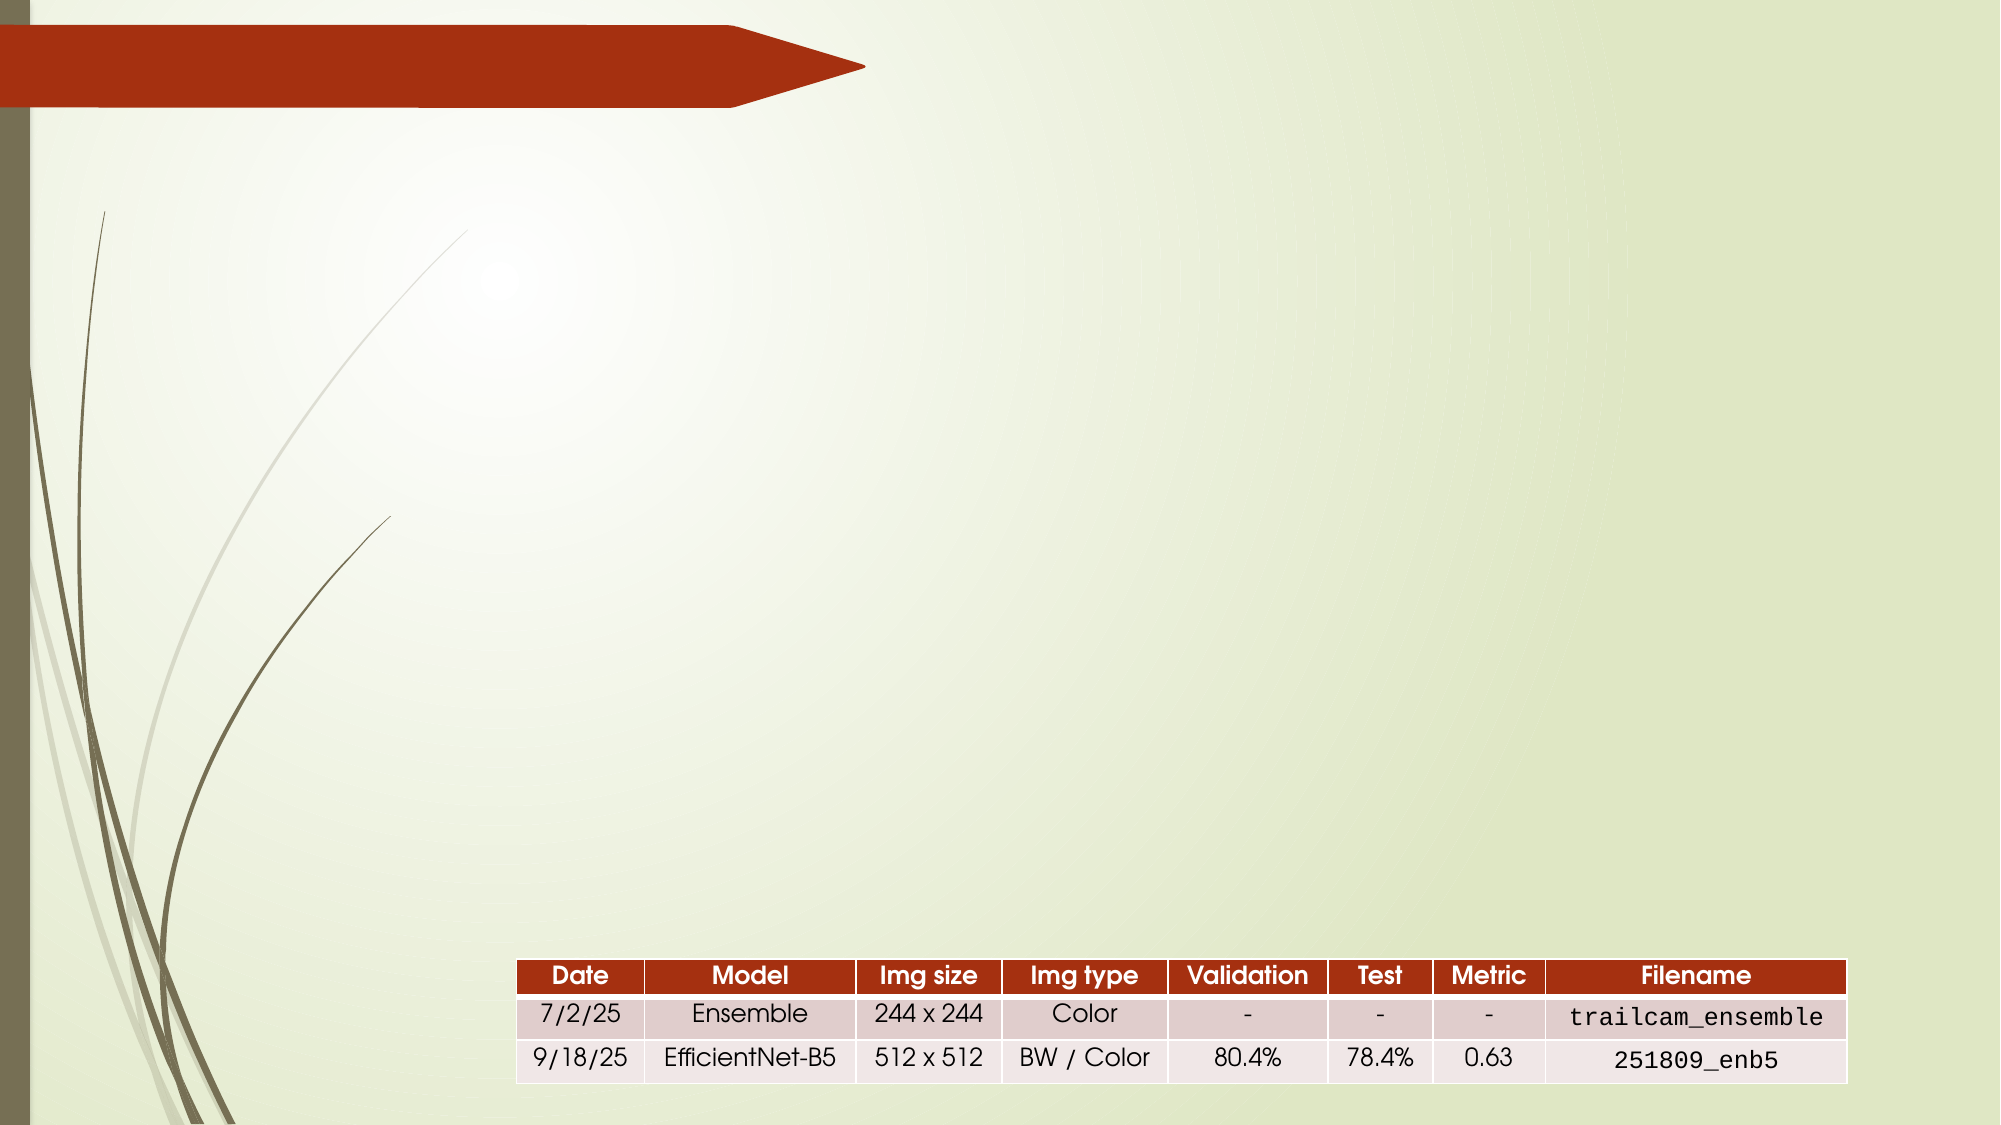

| Date | Model | Img size | Img type | Validation | Test | Metric | Filename |
| --- | --- | --- | --- | --- | --- | --- | --- |
| 7/2/25 | Ensemble | 244 x 244 | Color | - | - | - | trailcam\_ensemble |
| 9/18/25 | EfficientNet-B5 | 512 x 512 | BW / Color | 80.4% | 78.4% | 0.63 | 251809\_enb5 |